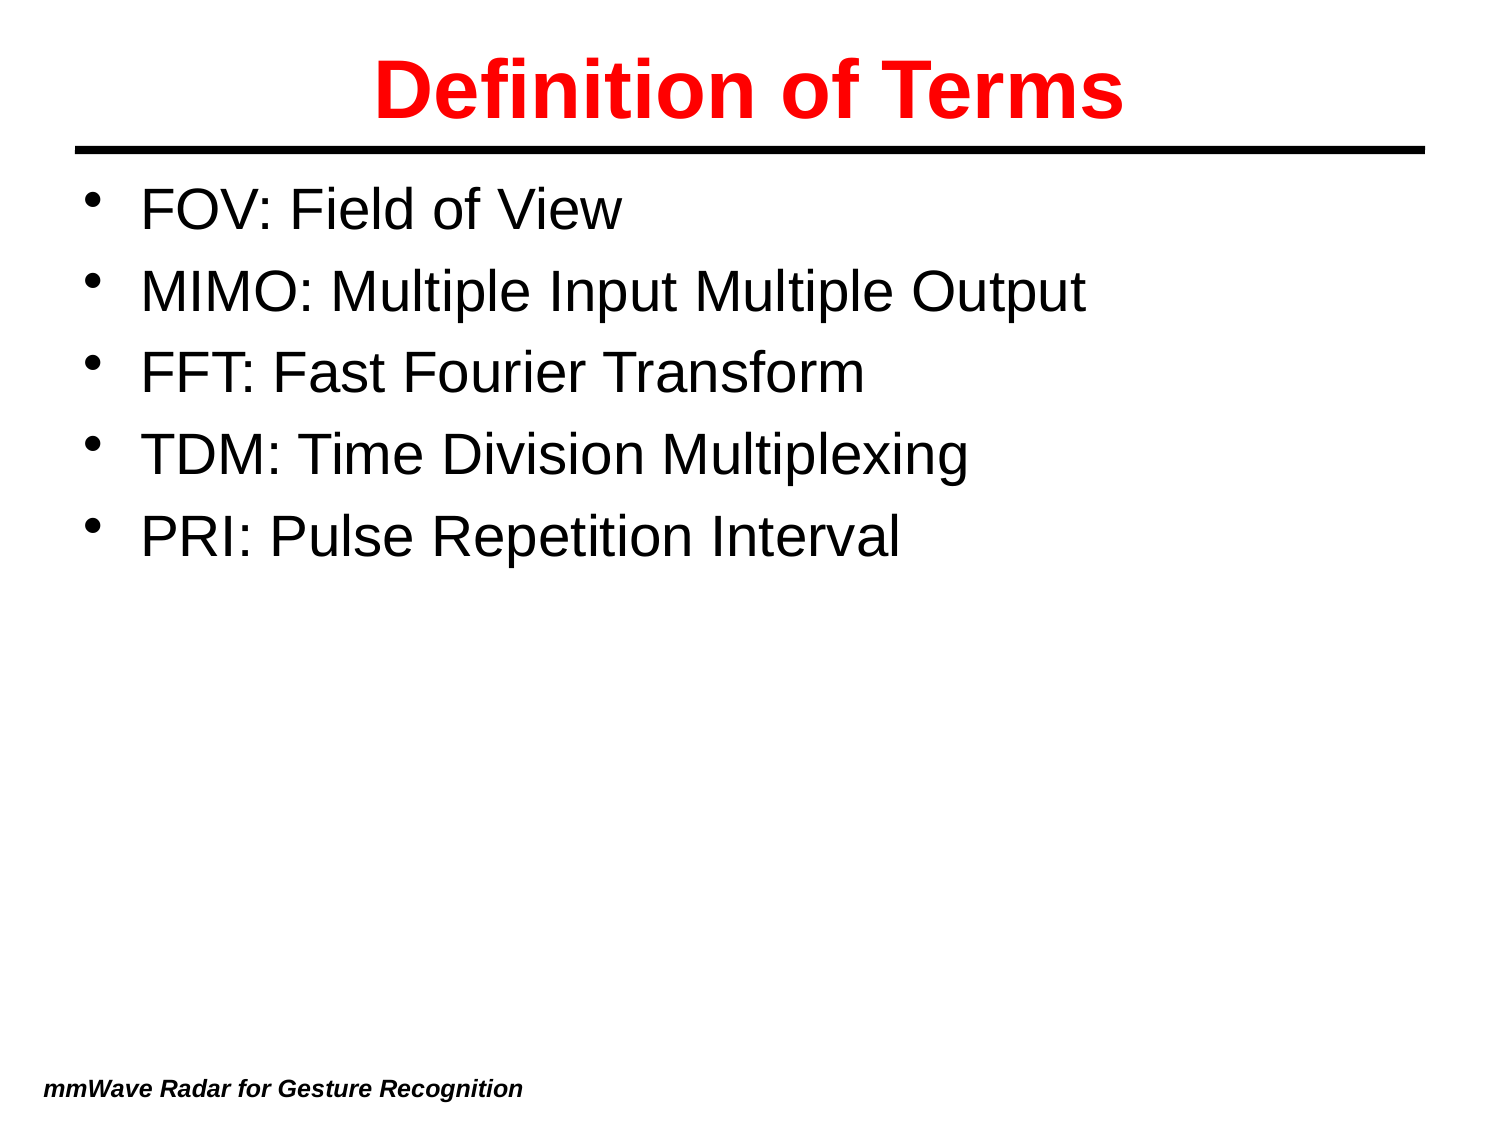

# Definition of Terms
FOV: Field of View
MIMO: Multiple Input Multiple Output
FFT: Fast Fourier Transform
TDM: Time Division Multiplexing
PRI: Pulse Repetition Interval

mmWave Radar for Gesture Recognition